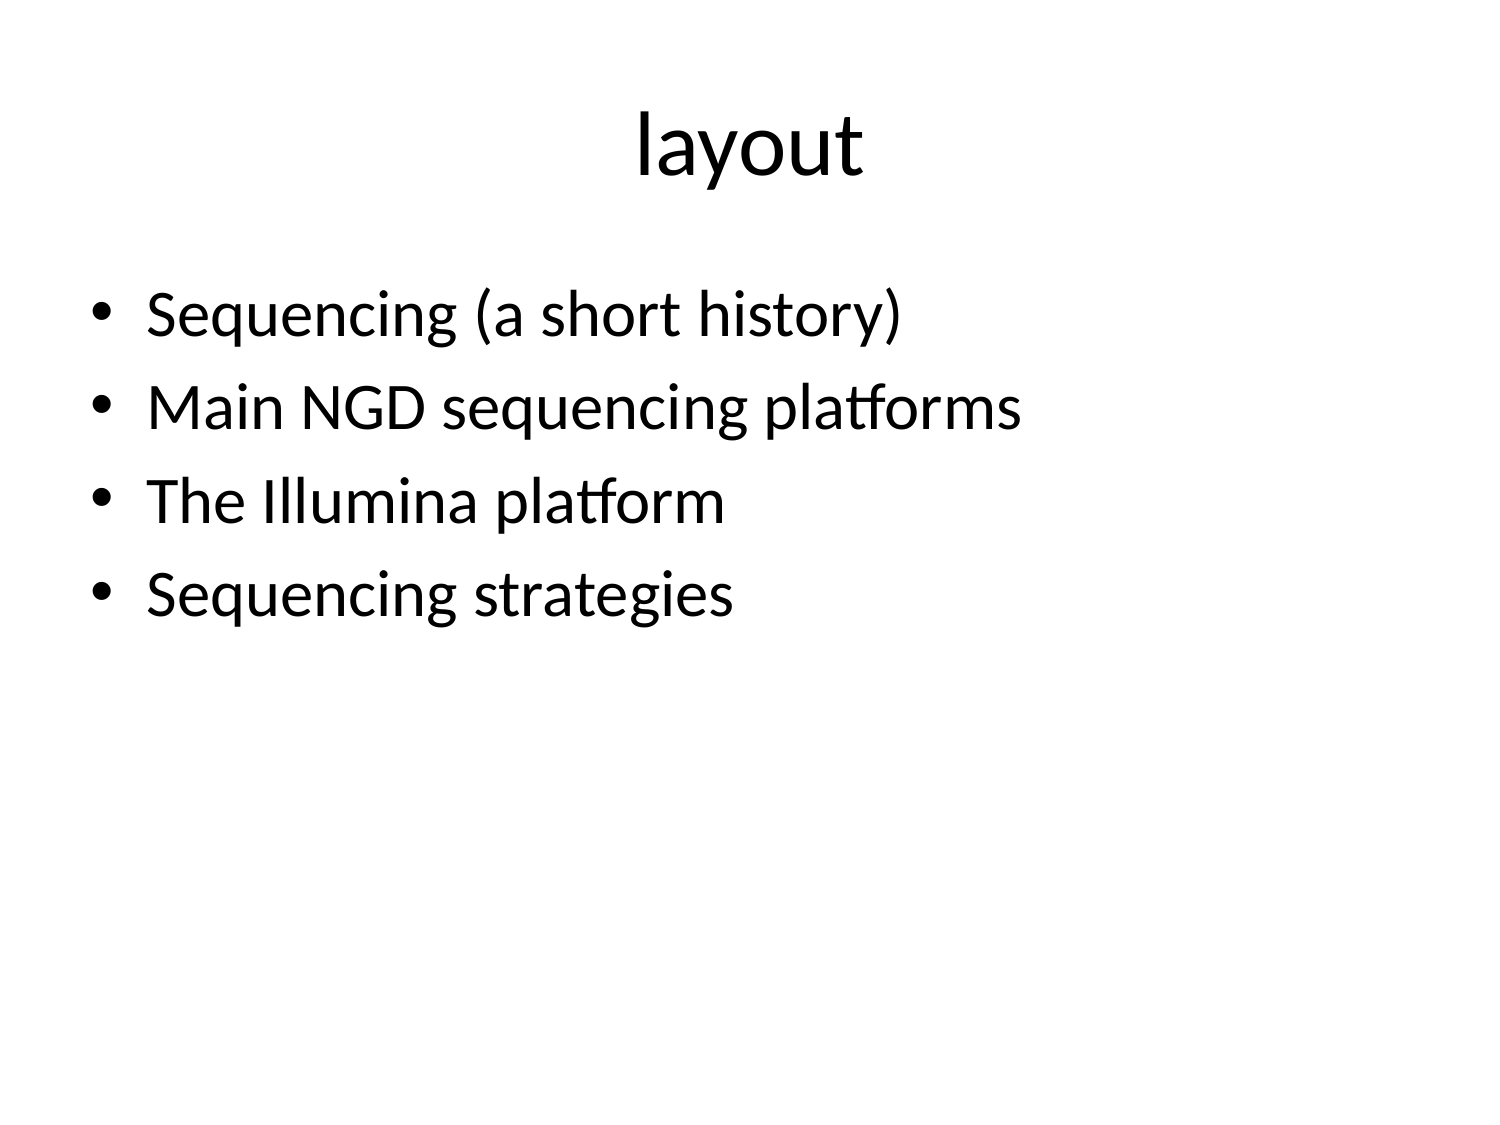

# layout
Sequencing (a short history)
Main NGD sequencing platforms
The Illumina platform
Sequencing strategies